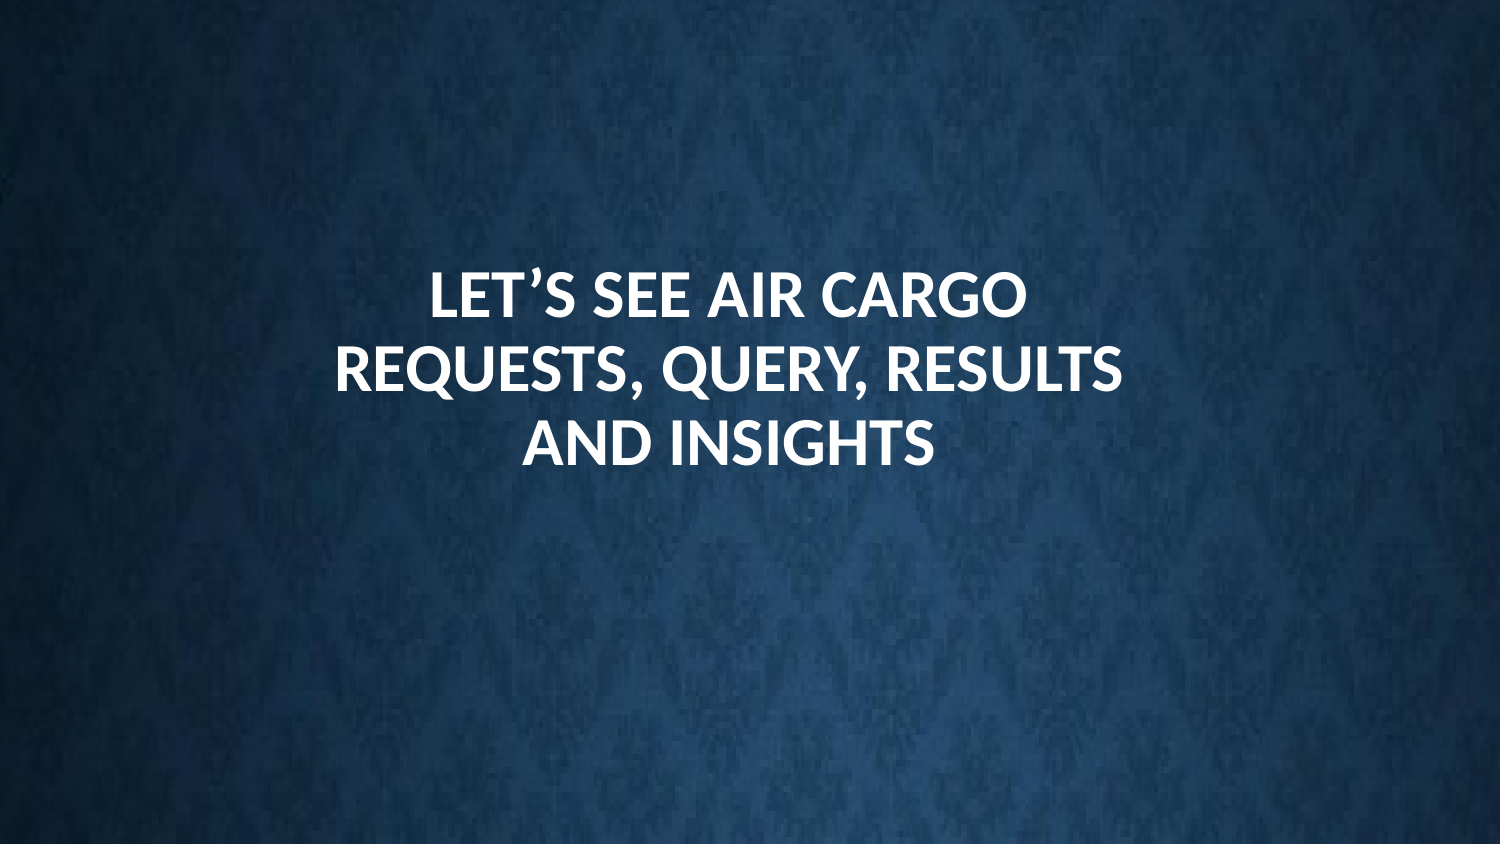

# LET’S SEE AIR CARGO REQUESTS, QUERY, RESULTS AND INSIGHTS